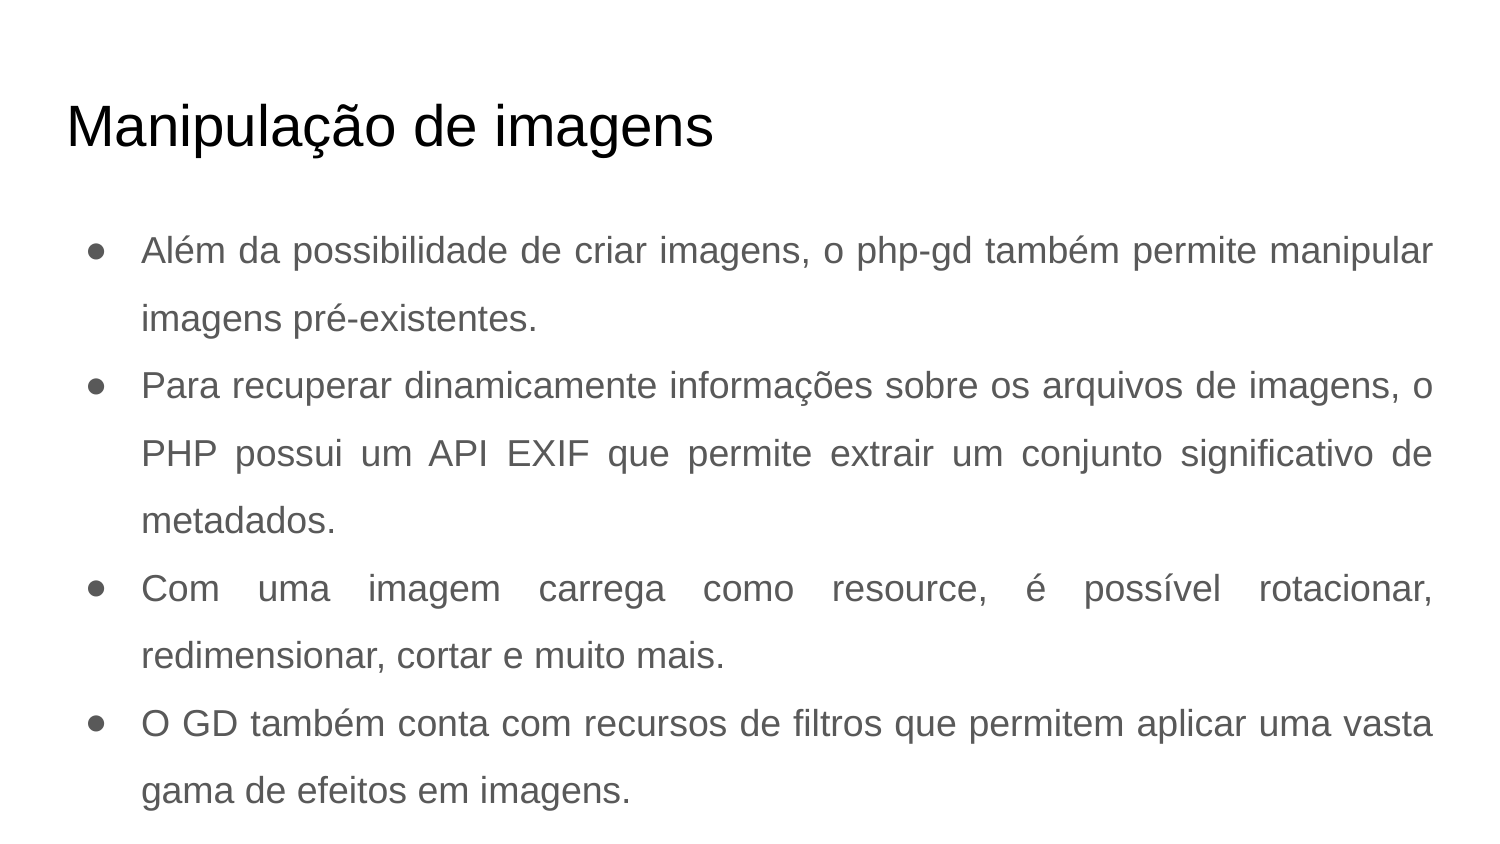

# Manipulação de imagens
Além da possibilidade de criar imagens, o php-gd também permite manipular imagens pré-existentes.
Para recuperar dinamicamente informações sobre os arquivos de imagens, o PHP possui um API EXIF que permite extrair um conjunto significativo de metadados.
Com uma imagem carrega como resource, é possível rotacionar, redimensionar, cortar e muito mais.
O GD também conta com recursos de filtros que permitem aplicar uma vasta gama de efeitos em imagens.